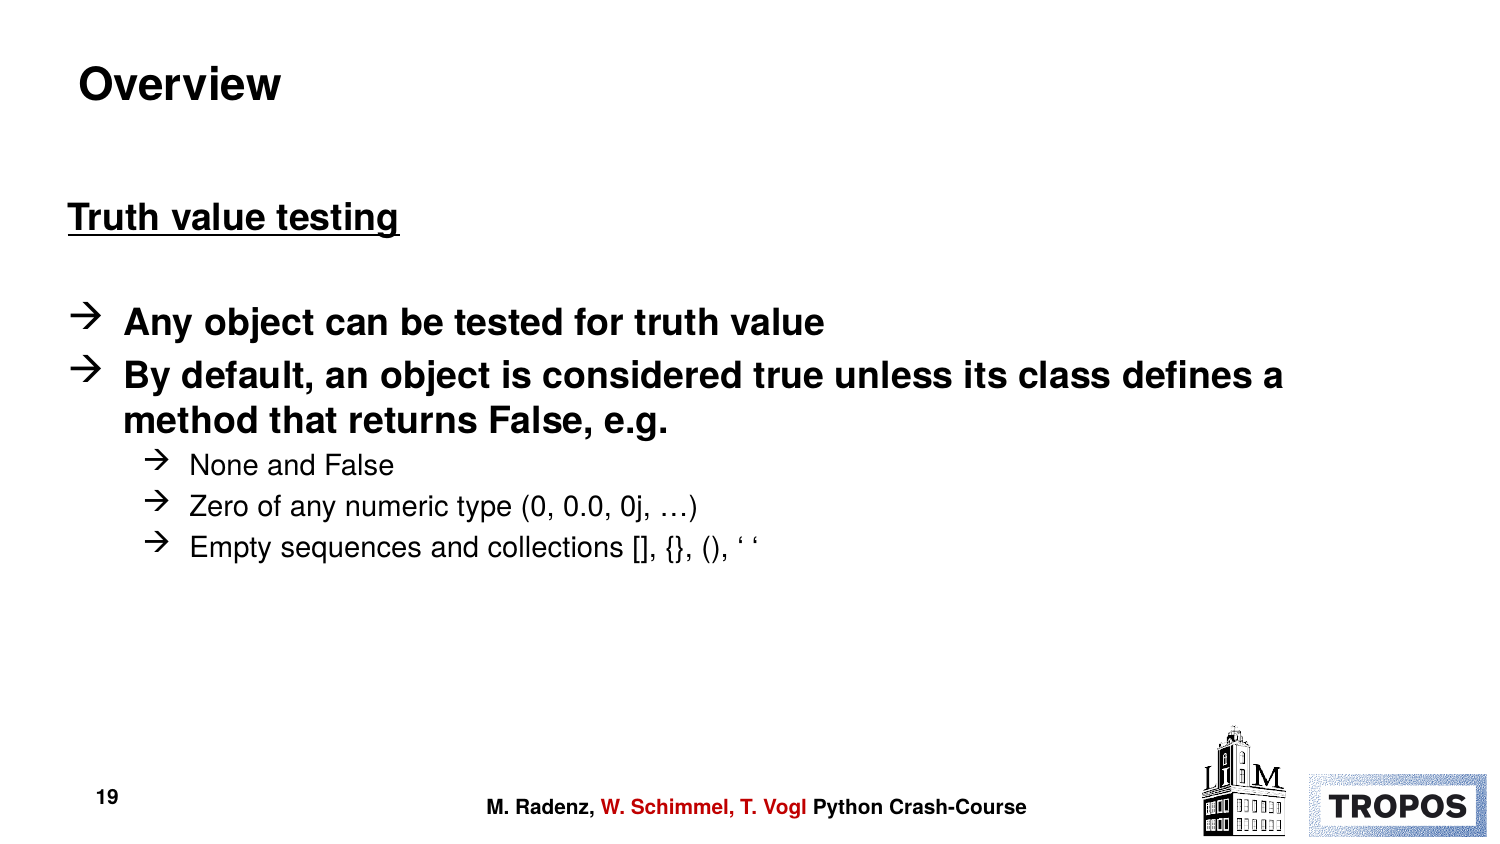

Overview
Truth value testing

Any object can be tested for truth value
By default, an object is considered true unless its class defines a method that returns False, e.g.
None and False
Zero of any numeric type (0, 0.0, 0j, …)
Empty sequences and collections [], {}, (), ‘ ‘

19
M. Radenz, W. Schimmel, T. Vogl Python Crash-Course